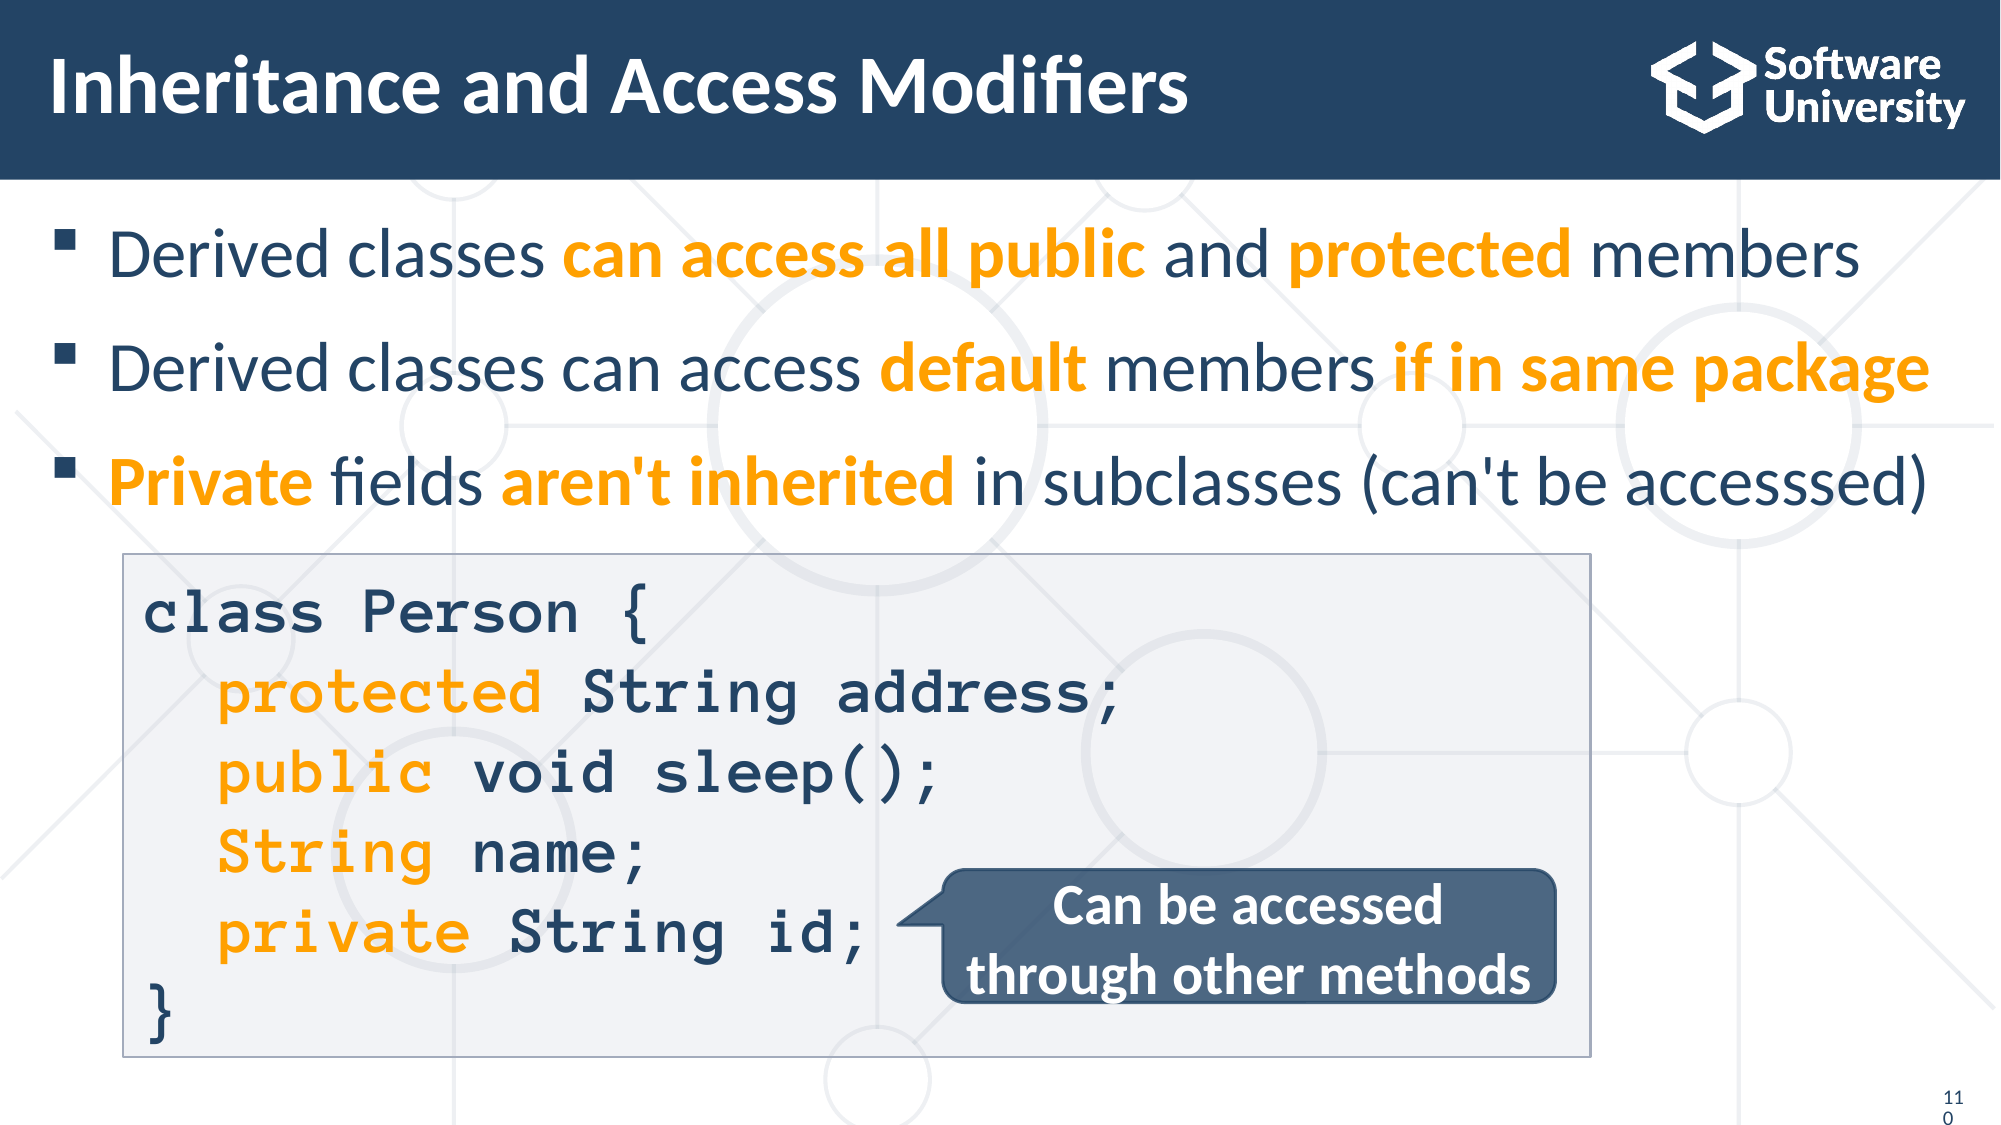

# Inheritance and Access Modifiers
Derived classes can access all public and protected members
Derived classes can access default members if in same package
Private fields aren't inherited in subclasses (can't be accesssed)
class Person {
  protected String address;
  public void sleep();
  String name;
  private String id;
}
Can be accessed through other methods
110